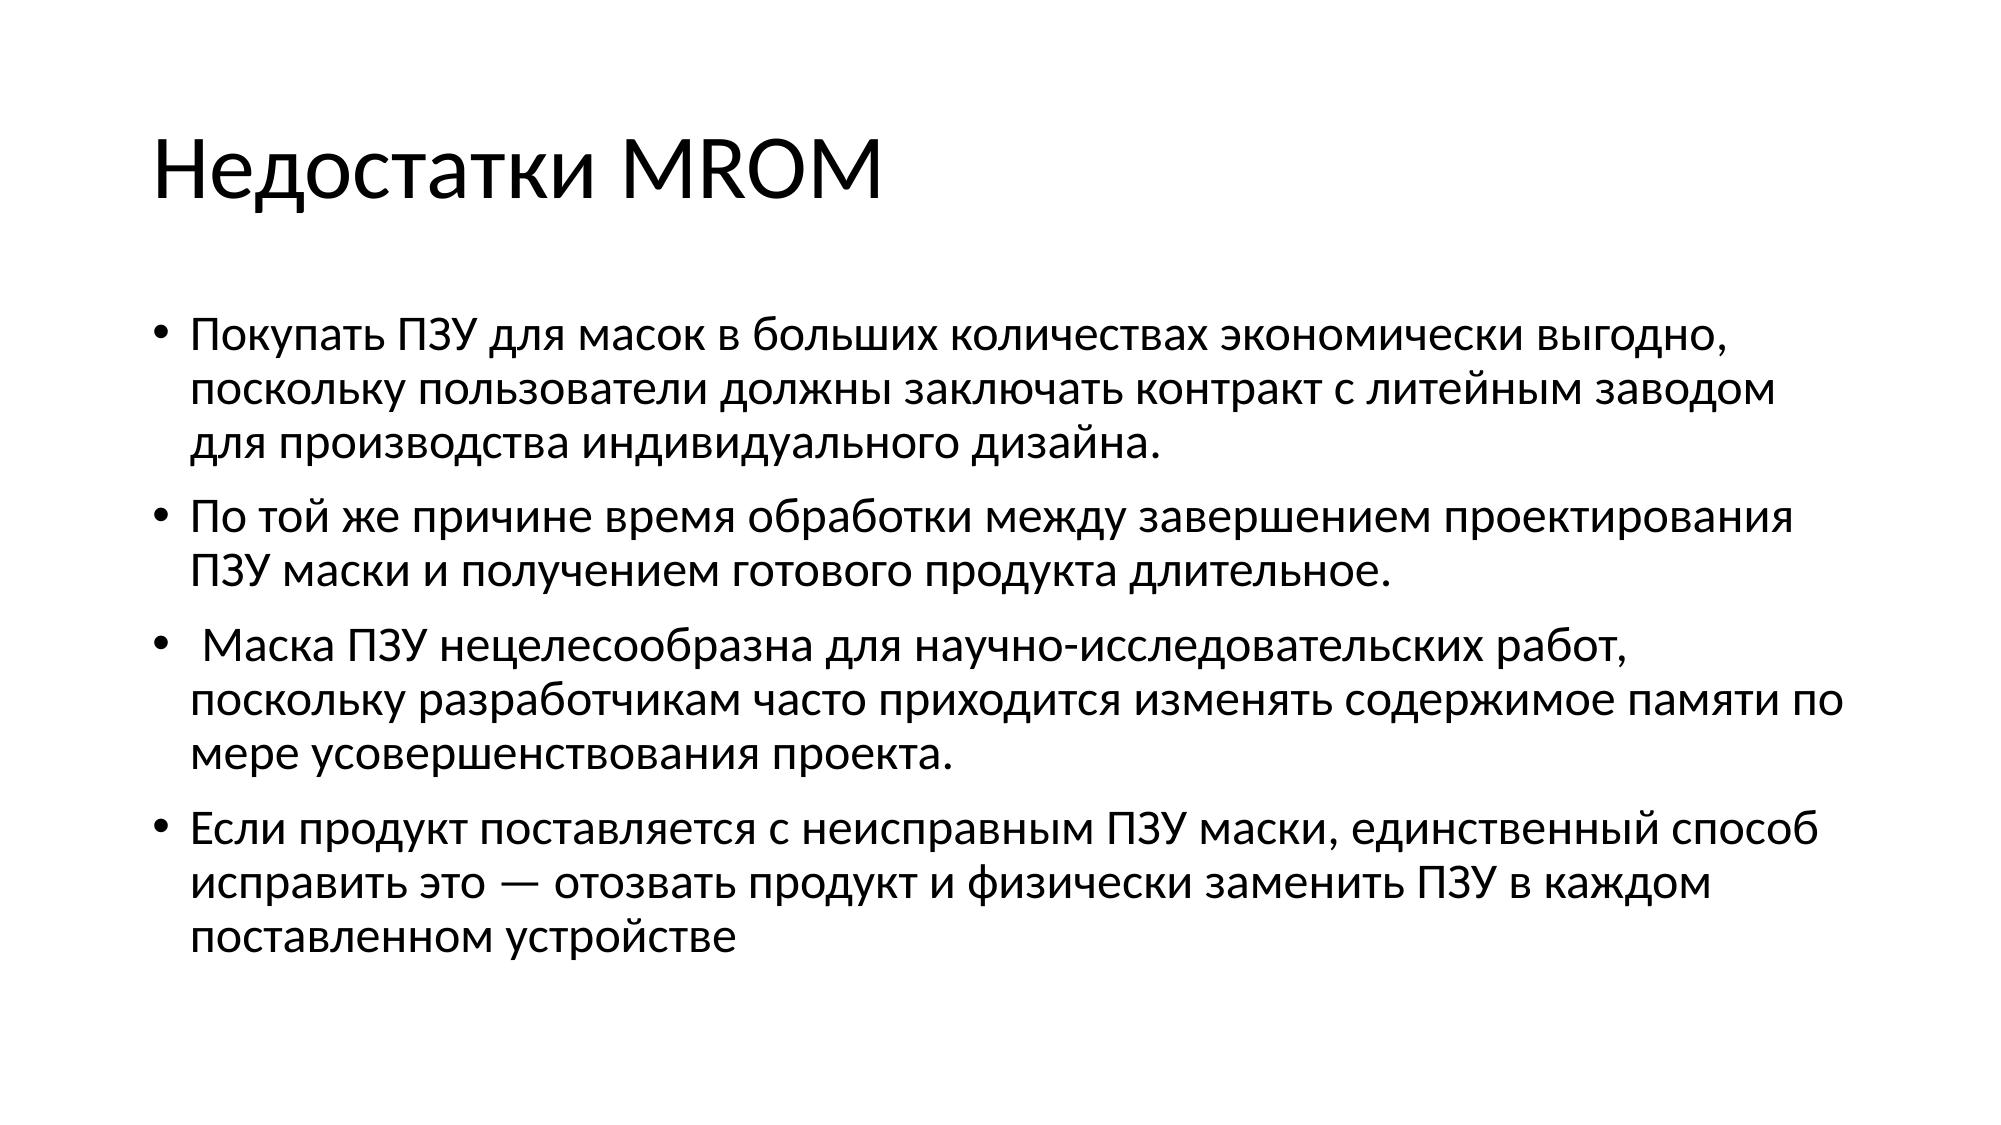

# Недостатки MROM
Покупать ПЗУ для масок в больших количествах экономически выгодно, поскольку пользователи должны заключать контракт с литейным заводом для производства индивидуального дизайна.
По той же причине время обработки между завершением проектирования ПЗУ маски и получением готового продукта длительное.
 Маска ПЗУ нецелесообразна для научно-исследовательских работ, поскольку разработчикам часто приходится изменять содержимое памяти по мере усовершенствования проекта.
Если продукт поставляется с неисправным ПЗУ маски, единственный способ исправить это — отозвать продукт и физически заменить ПЗУ в каждом поставленном устройстве